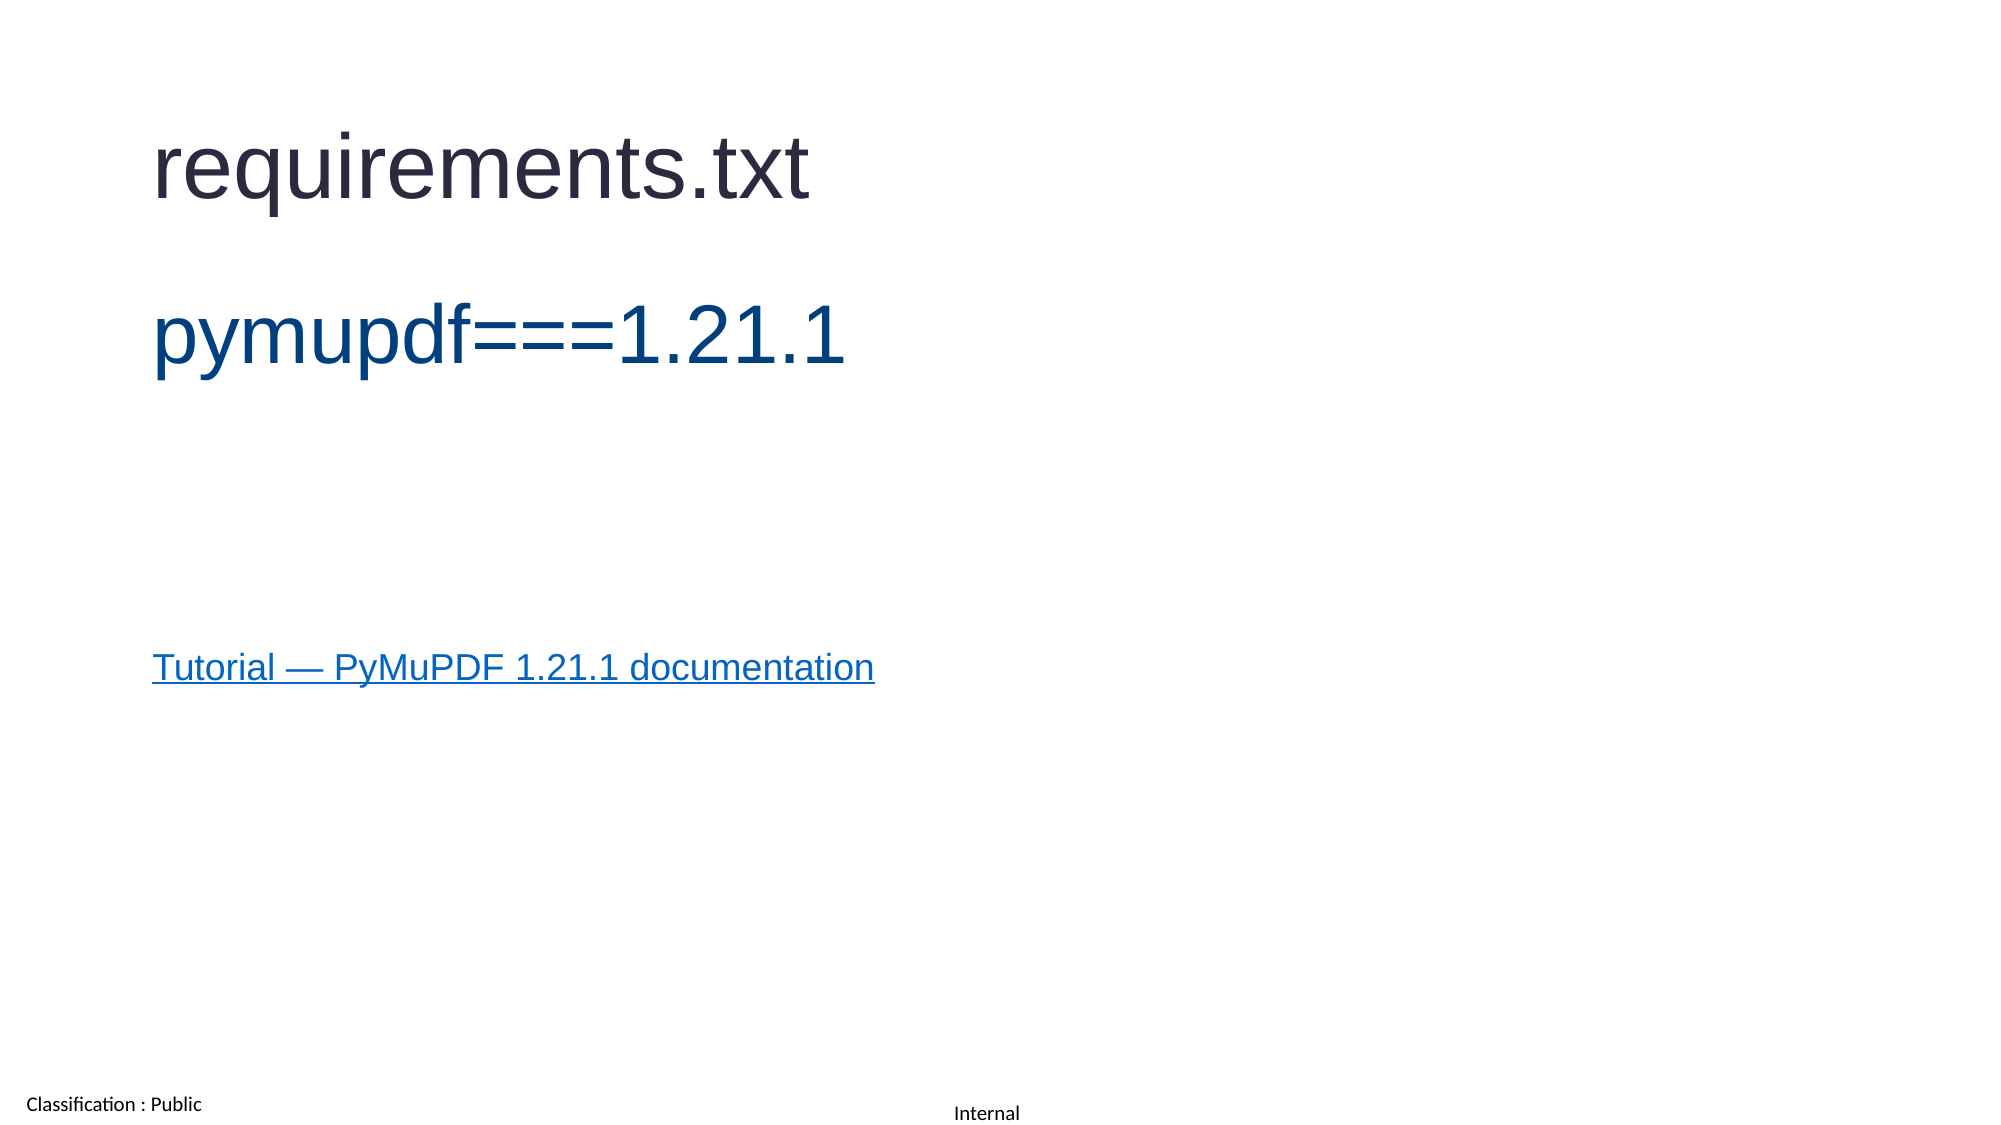

# requirements.txt
pymupdf===1.21.1
Tutorial — PyMuPDF 1.21.1 documentation